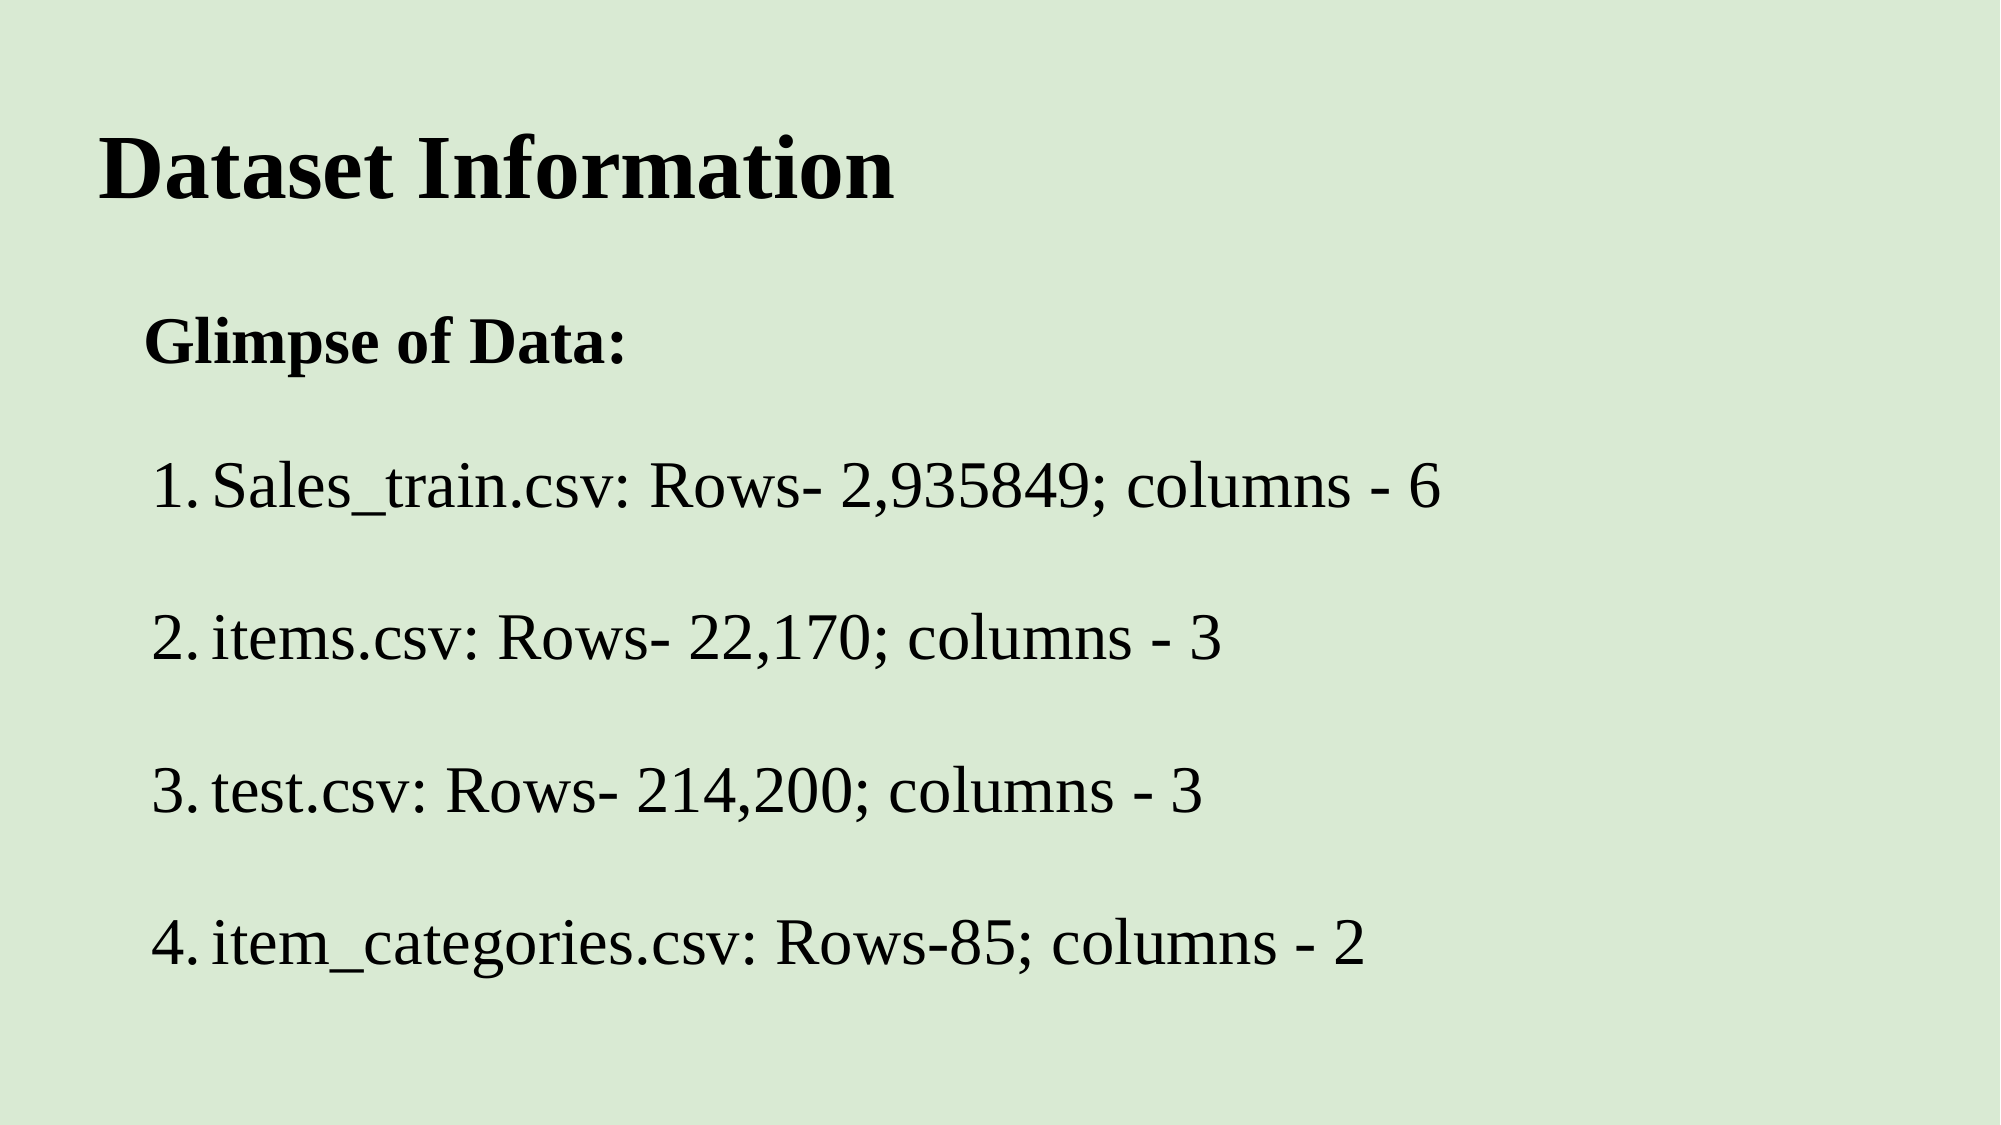

# Dataset Information
Glimpse of Data:

Sales_train.csv: Rows- 2,935849; columns - 6

items.csv: Rows- 22,170; columns - 3

test.csv: Rows- 214,200; columns - 3

item_categories.csv: Rows-85; columns - 2